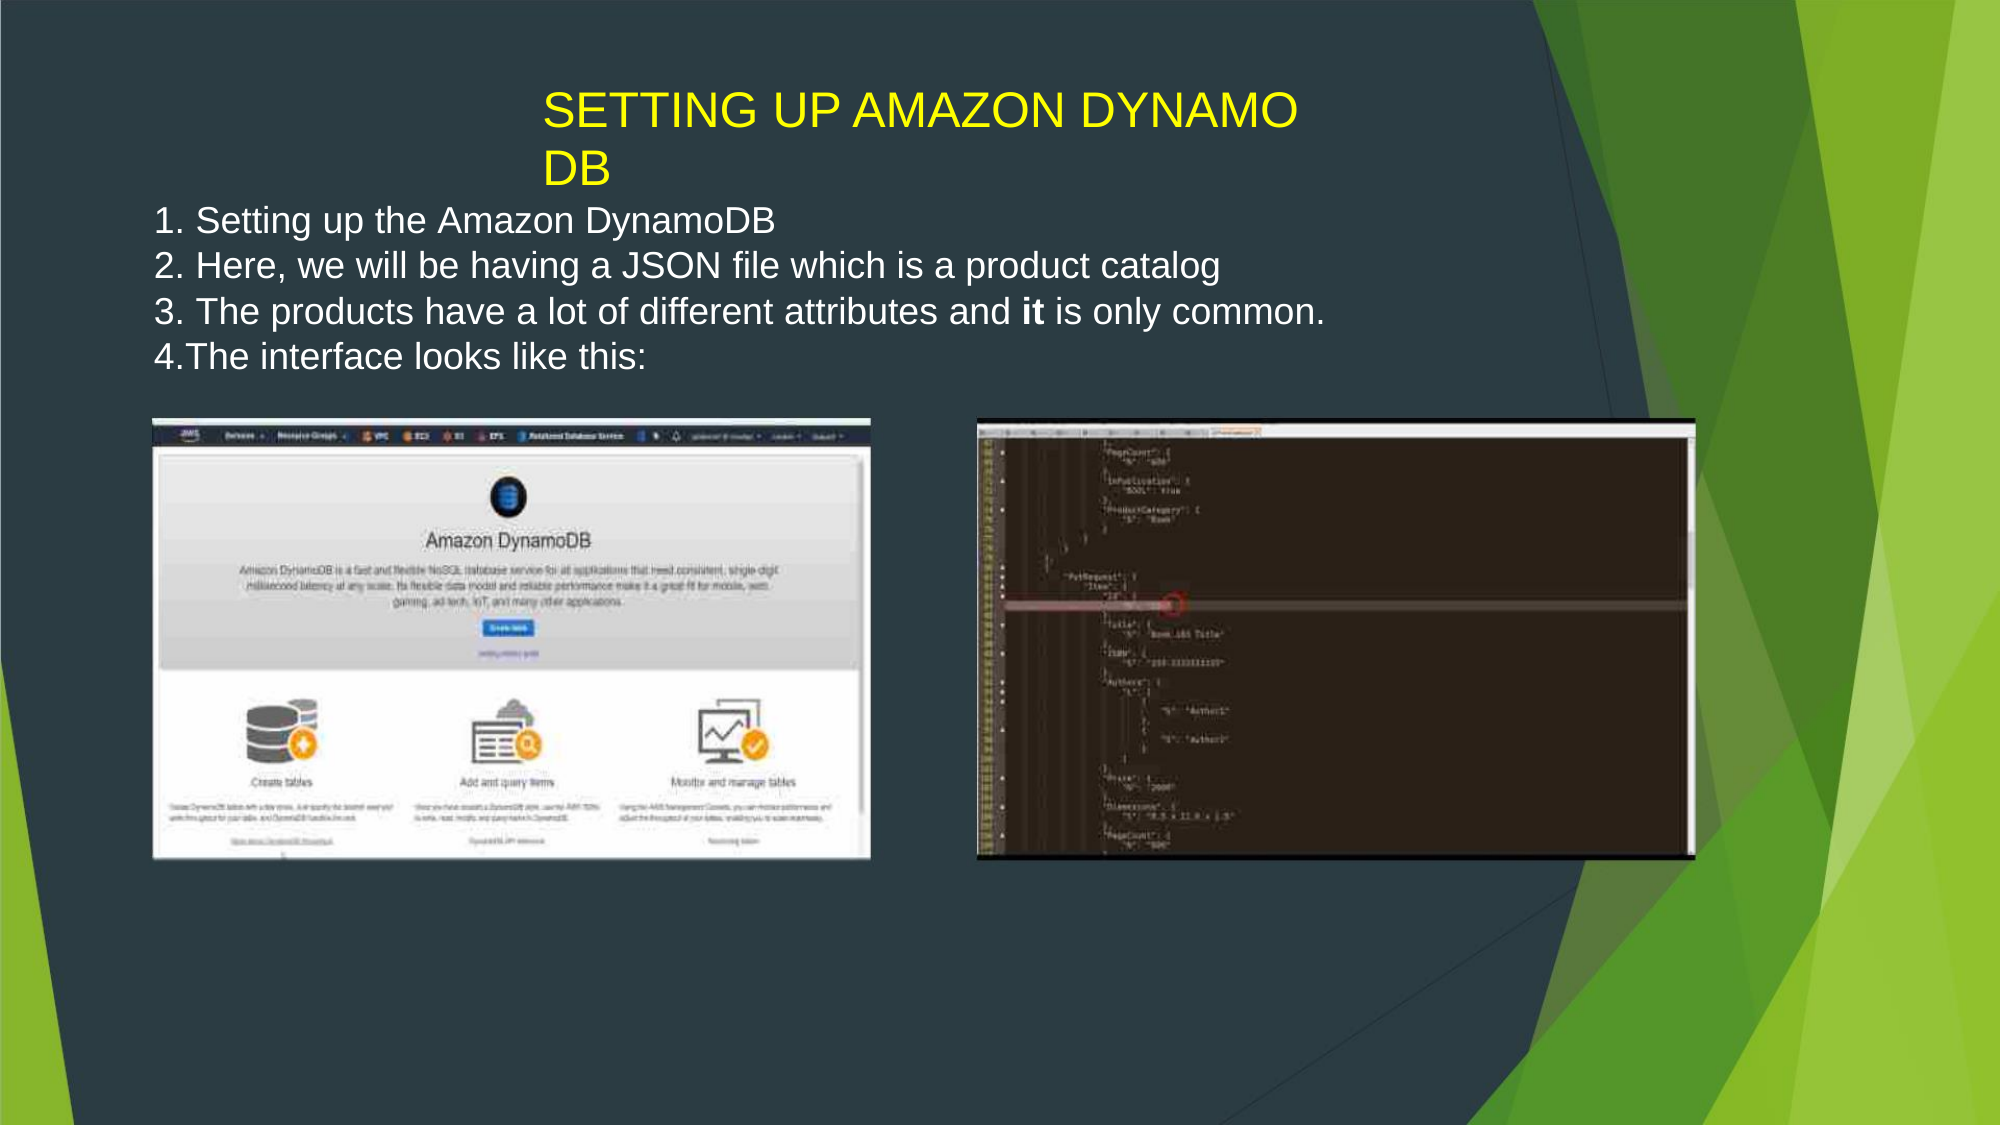

SETTING UP AMAZON DYNAMO DB
1. Setting up the Amazon DynamoDB
2. Here, we will be having a JSON file which is a product catalog
3. The products have a lot of different attributes and it is only common.
4.The interface looks like this: